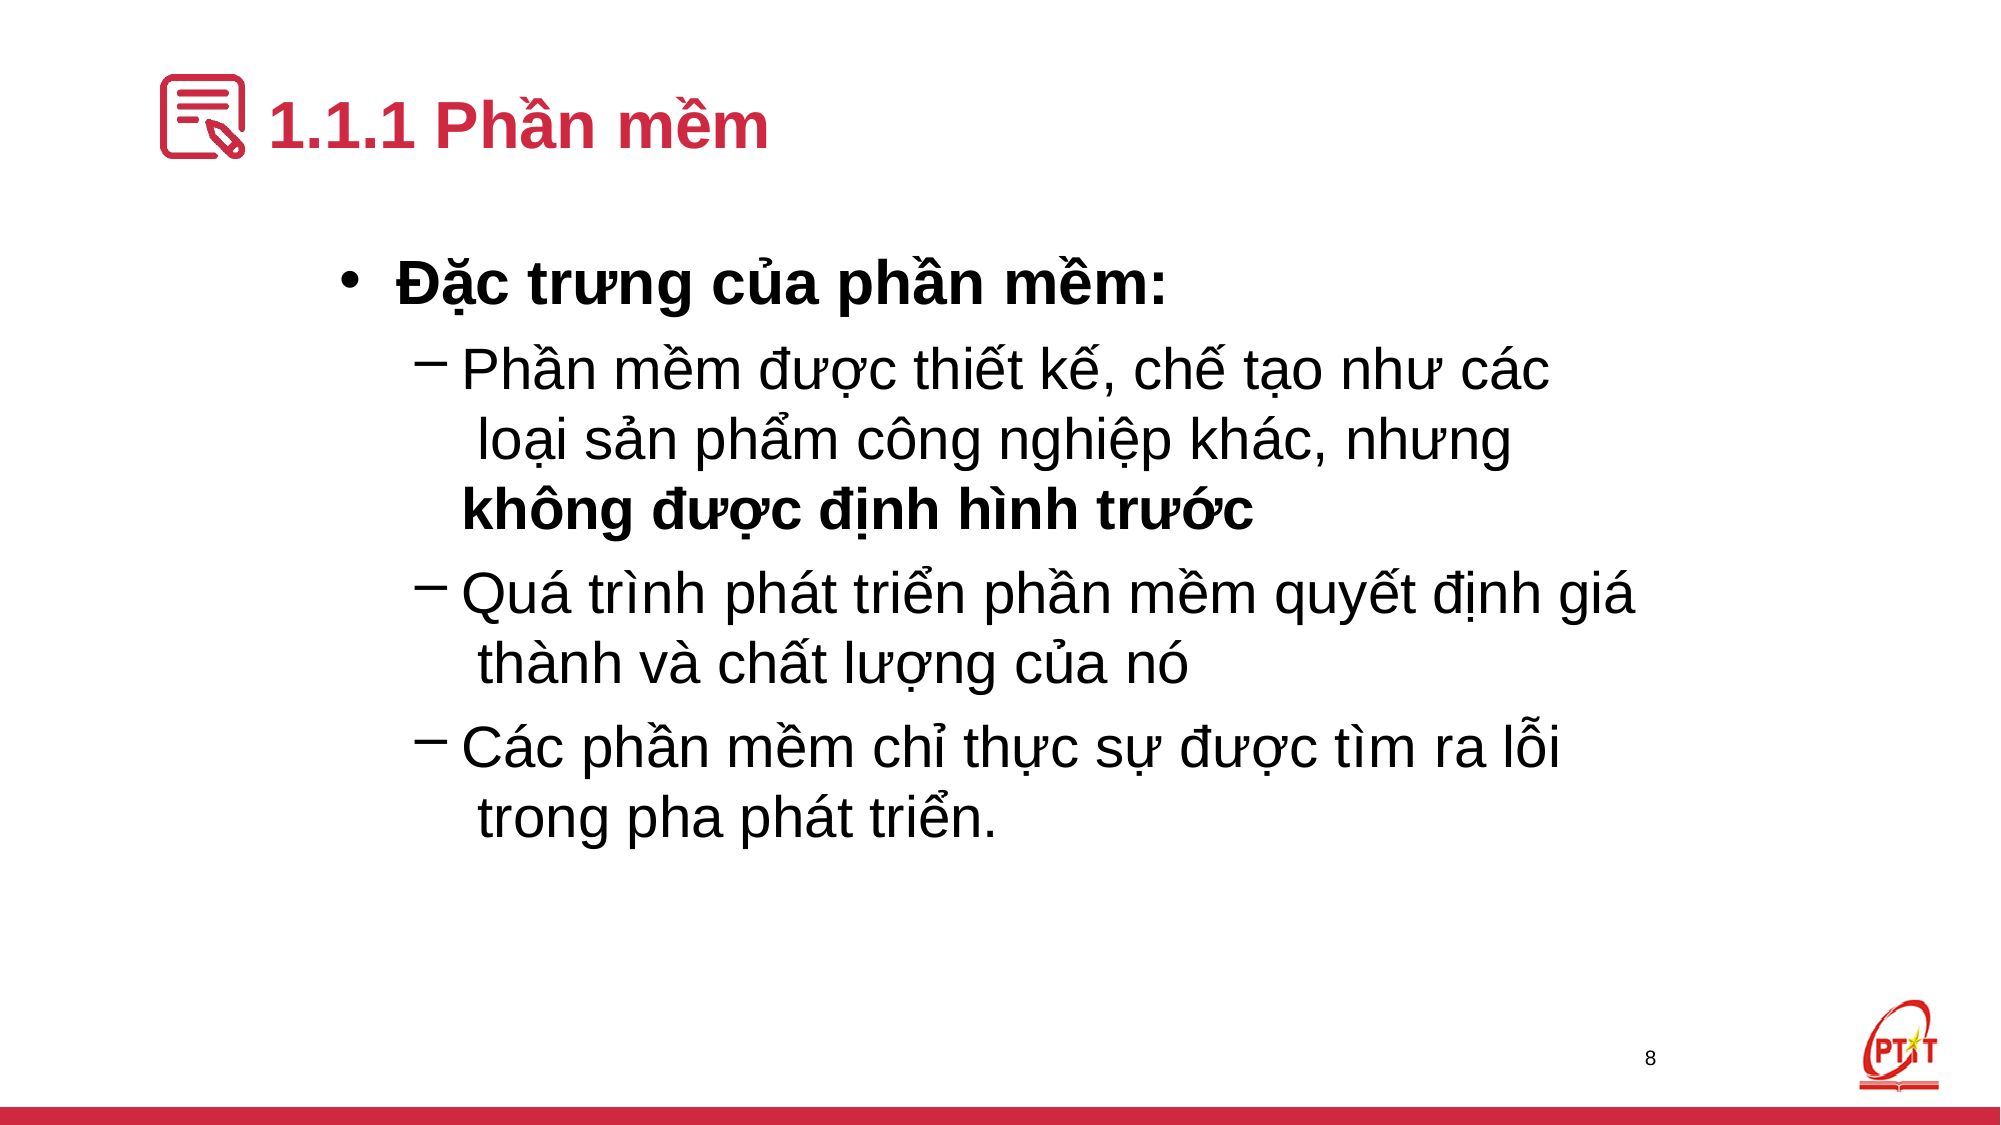

# 1.1.1 Phần mềm
Đặc trưng của phần mềm:
Phần mềm được thiết kế, chế tạo như các  loại sản phẩm công nghiệp khác, nhưng  không được định hình trước
Quá trình phát triển phần mềm quyết định giá  thành và chất lượng của nó
Các phần mềm chỉ thực sự được tìm ra lỗi  trong pha phát triển.
8